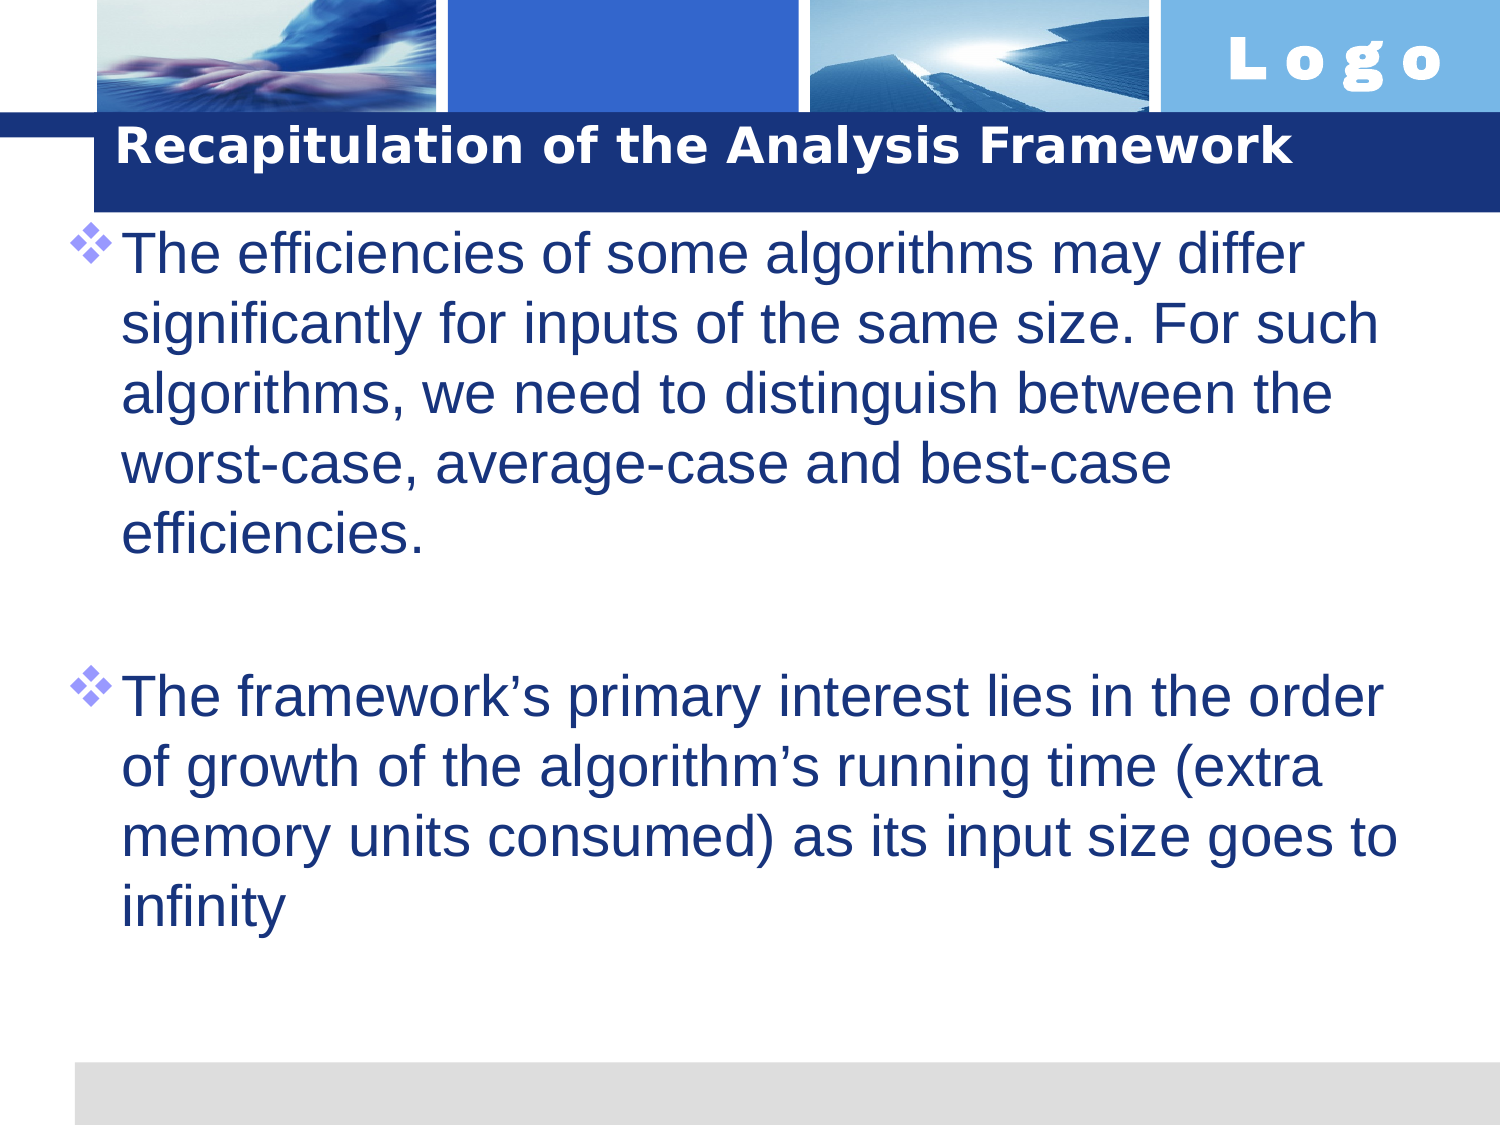

# Recapitulation of the Analysis Framework
The efficiencies of some algorithms may differ significantly for inputs of the same size. For such algorithms, we need to distinguish between the worst-case, average-case and best-case efficiencies.

The framework’s primary interest lies in the order of growth of the algorithm’s running time (extra memory units consumed) as its input size goes to infinity